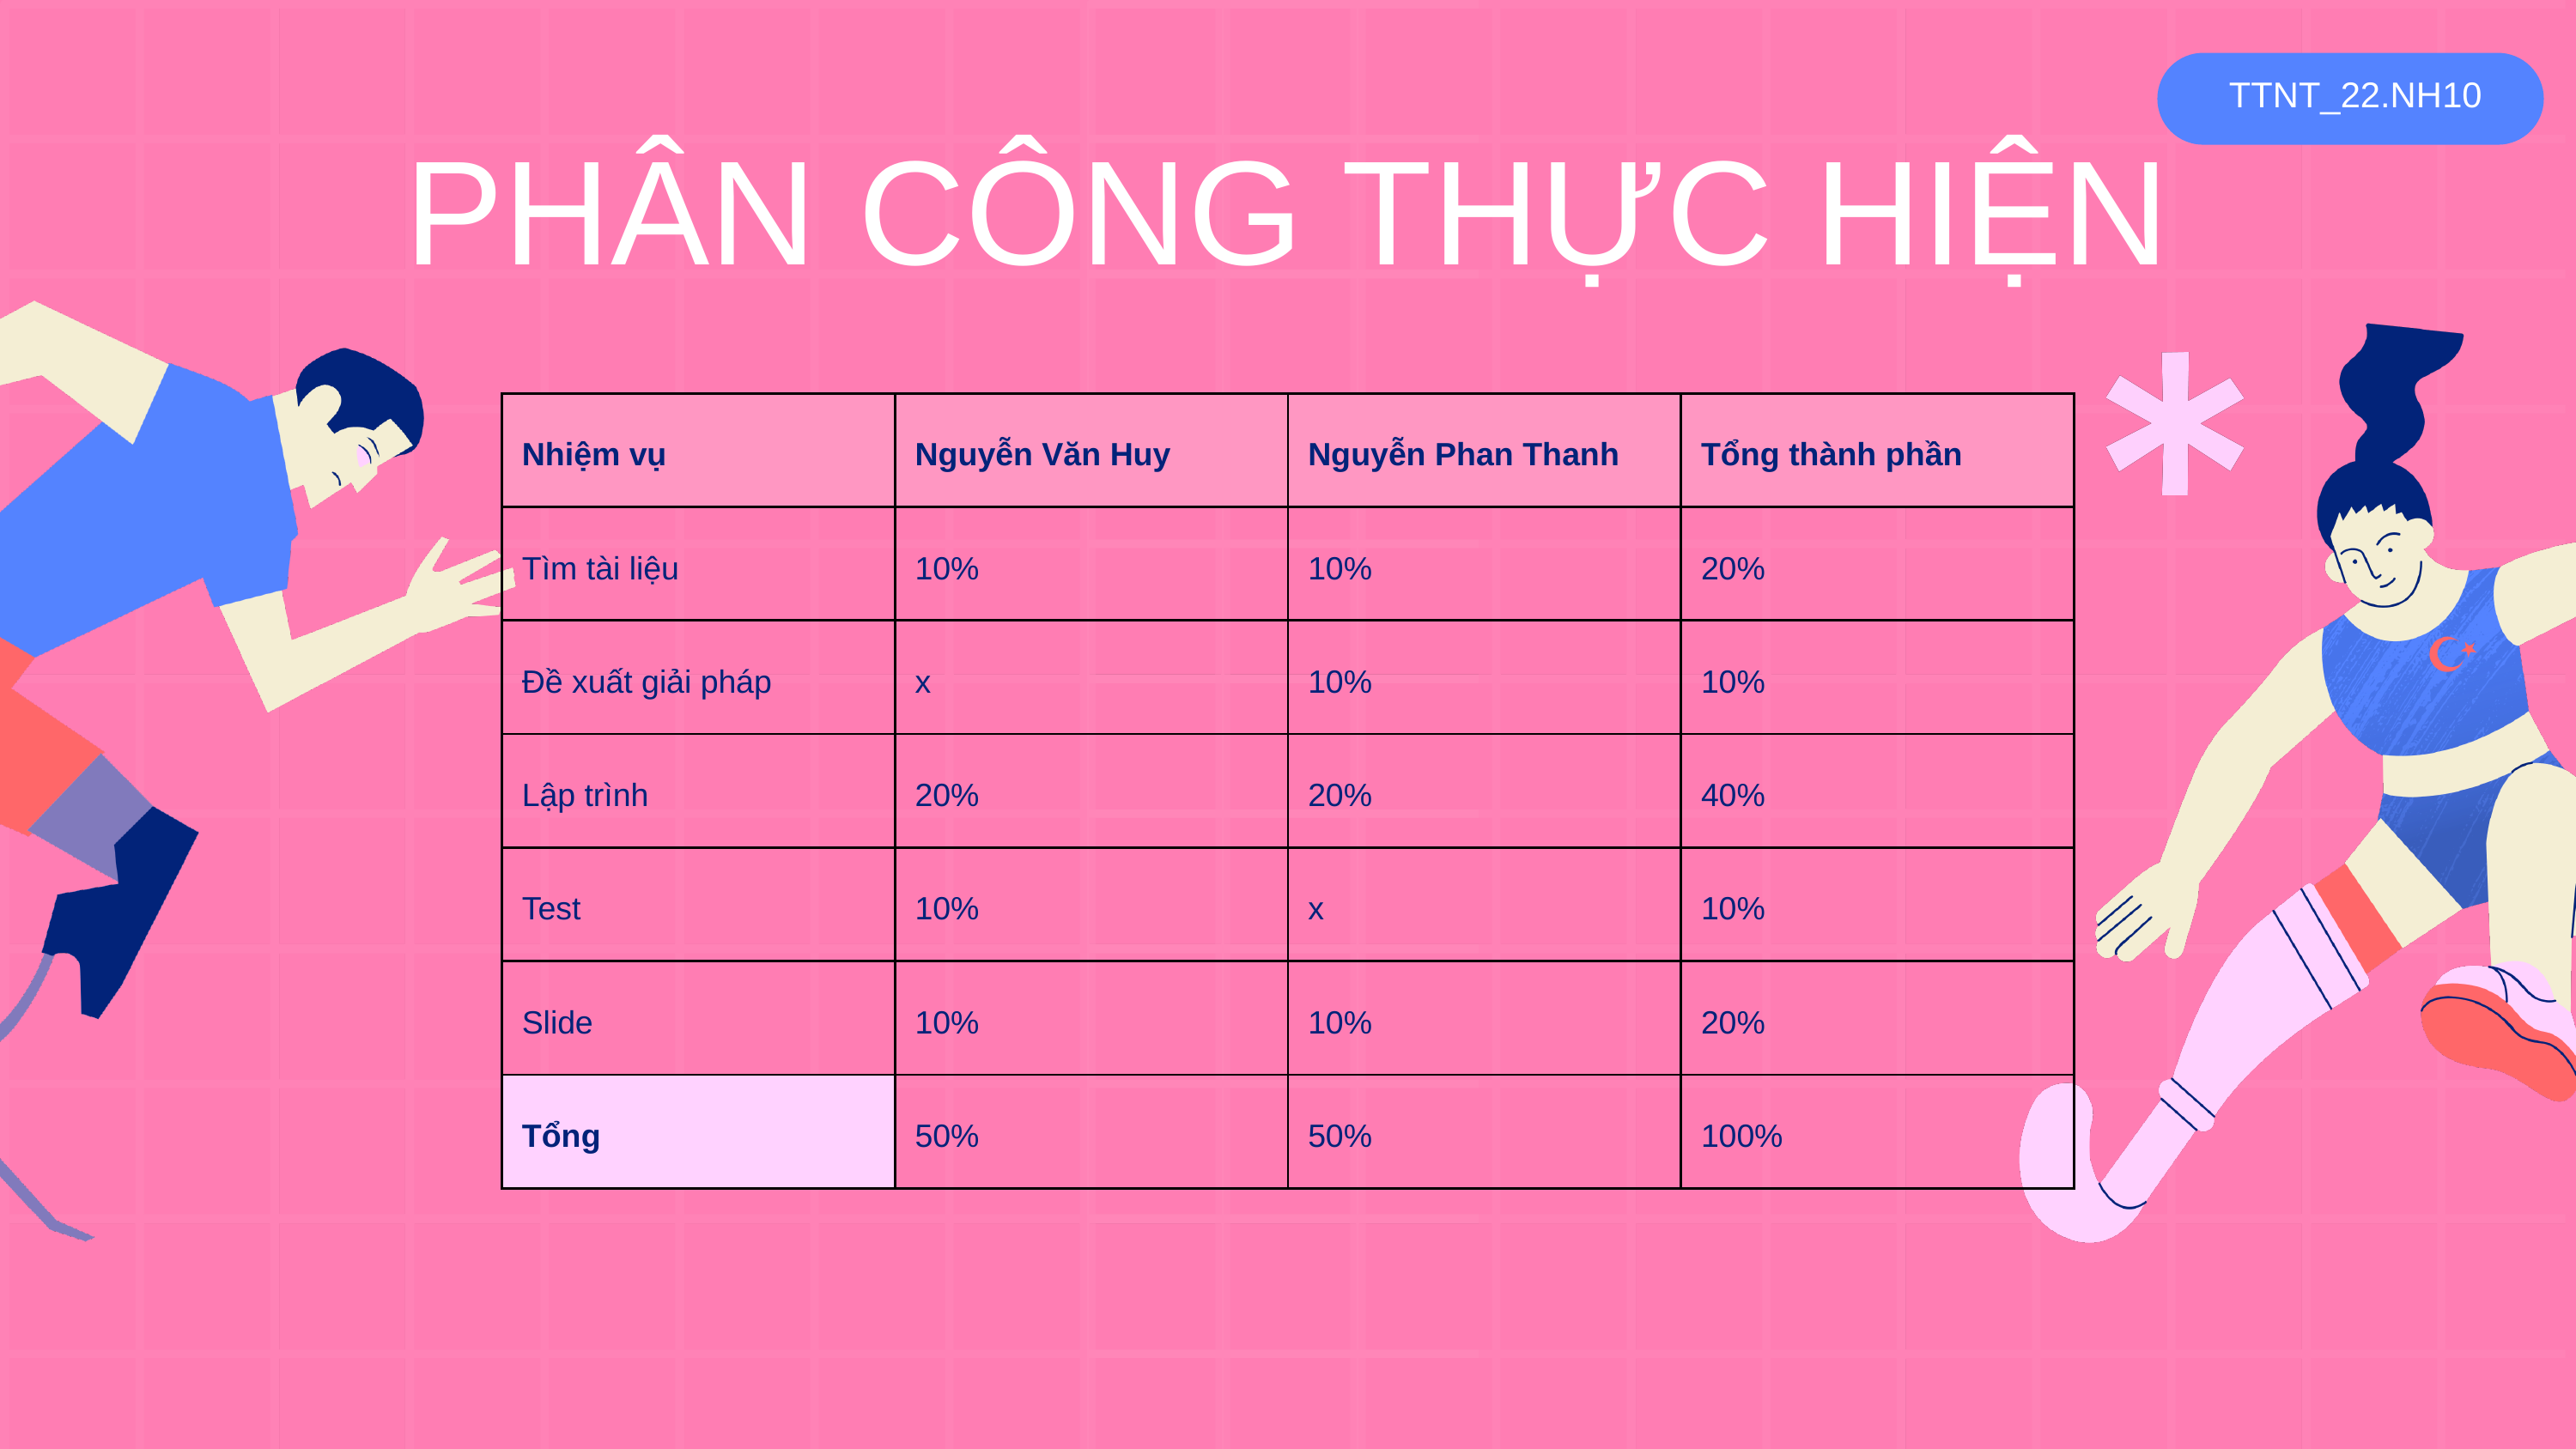

TTNT_22.NH10

PHÂN CÔNG THỰC HIỆN

| Nhiệm vụ | Nguyễn Văn Huy | Nguyễn Phan Thanh | Tổng thành phần |
| --- | --- | --- | --- |
| Tìm tài liệu | 10% | 10% | 20% |
| Đề xuất giải pháp | x | 10% | 10% |
| Lập trình | 20% | 20% | 40% |
| Test | 10% | x | 10% |
| Slide | 10% | 10% | 20% |
| Tổng | 50% | 50% | 100% |